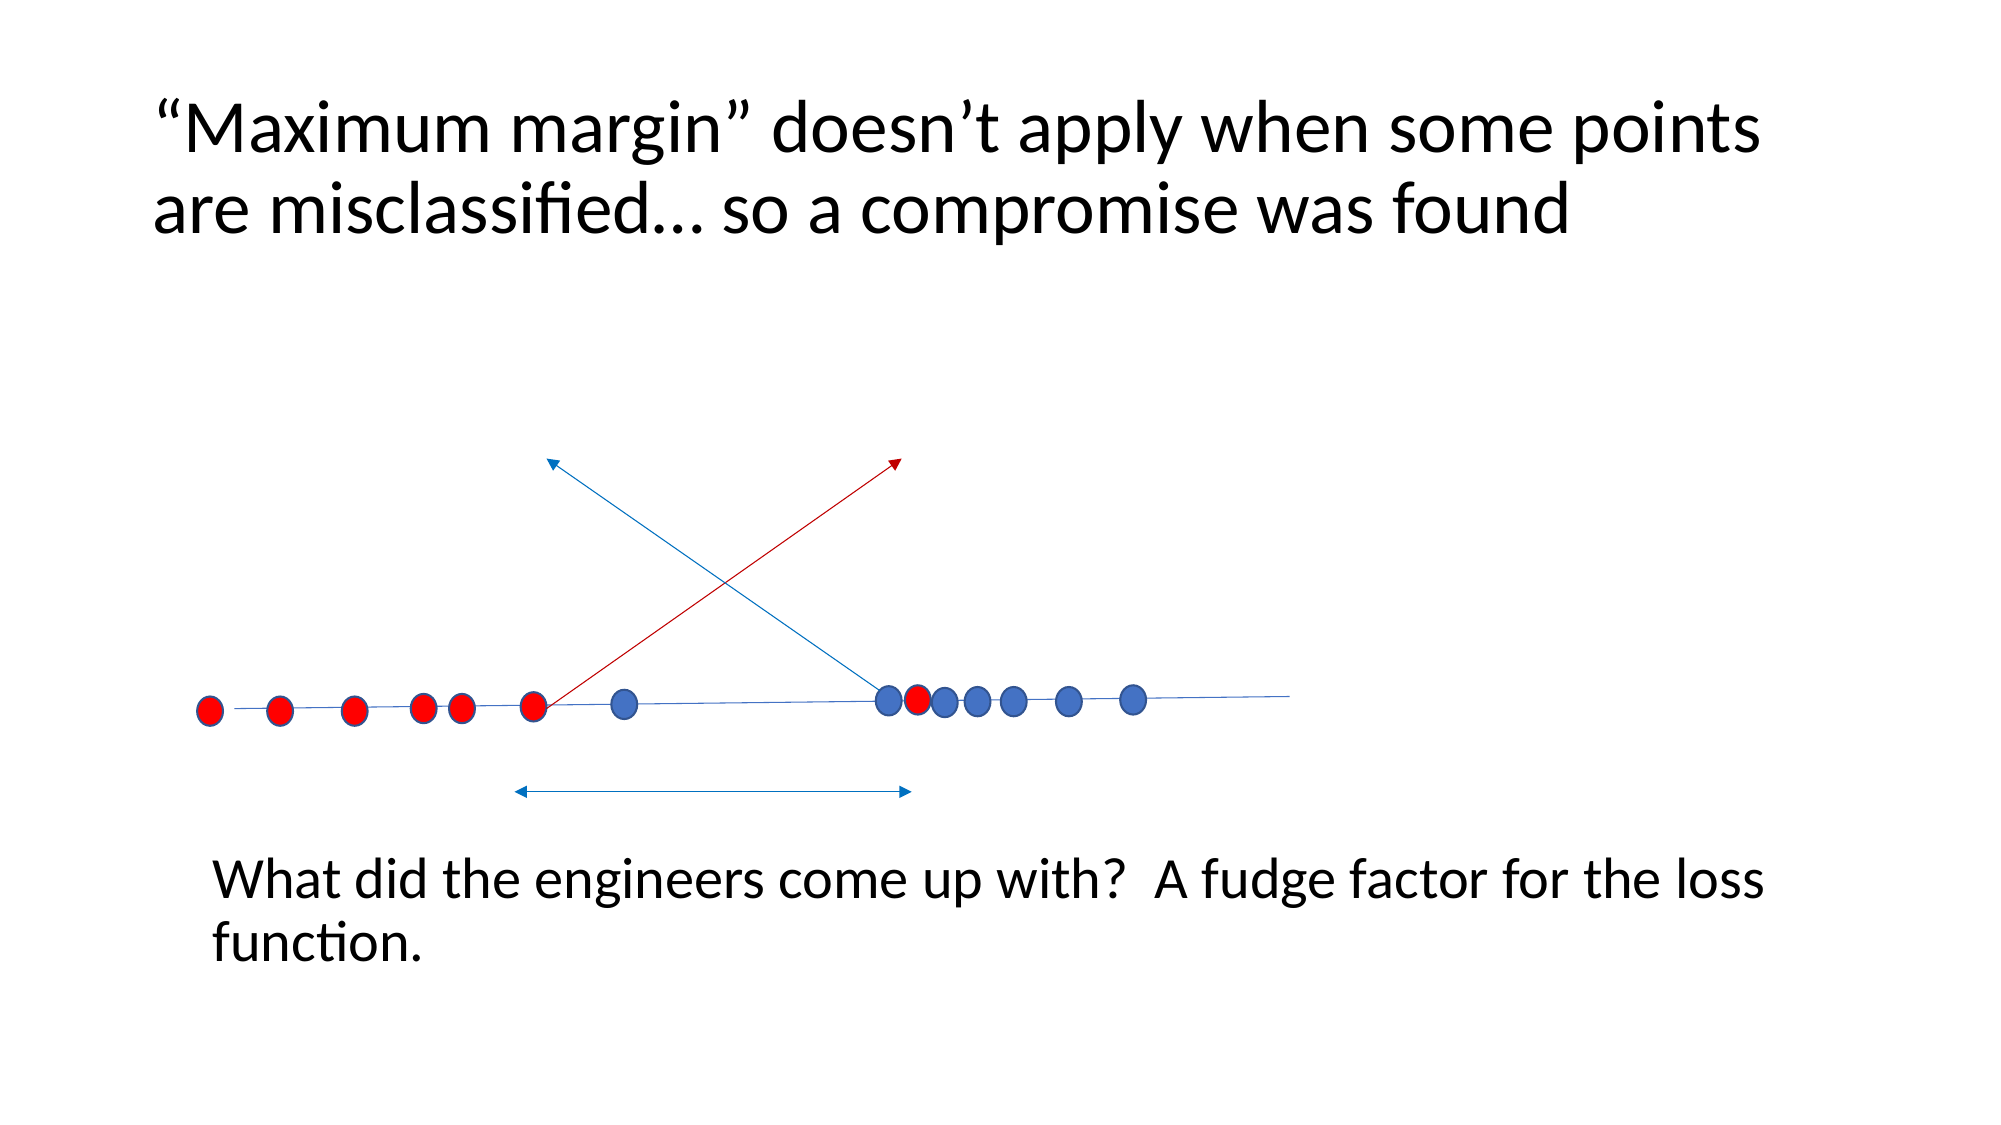

# “Maximum margin” doesn’t apply when some points are misclassified… so a compromise was found

What did the engineers come up with?  A fudge factor for the loss function.